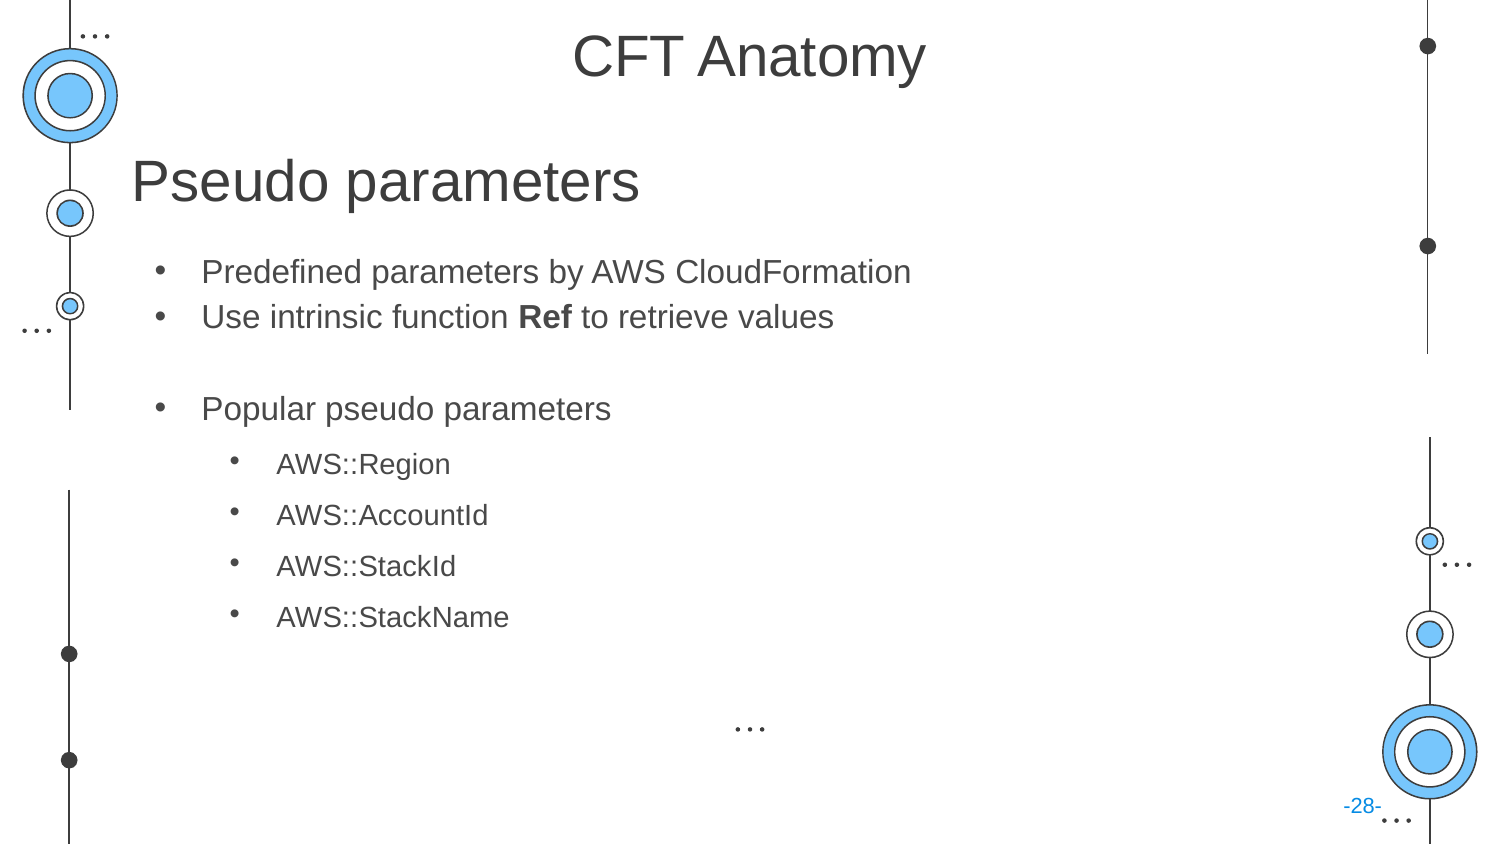

# CFT Anatomy
Pseudo parameters
Predefined parameters by AWS CloudFormation
Use intrinsic function Ref to retrieve values

Popular pseudo parameters
AWS::Region
AWS::AccountId
AWS::StackId
AWS::StackName
-28-